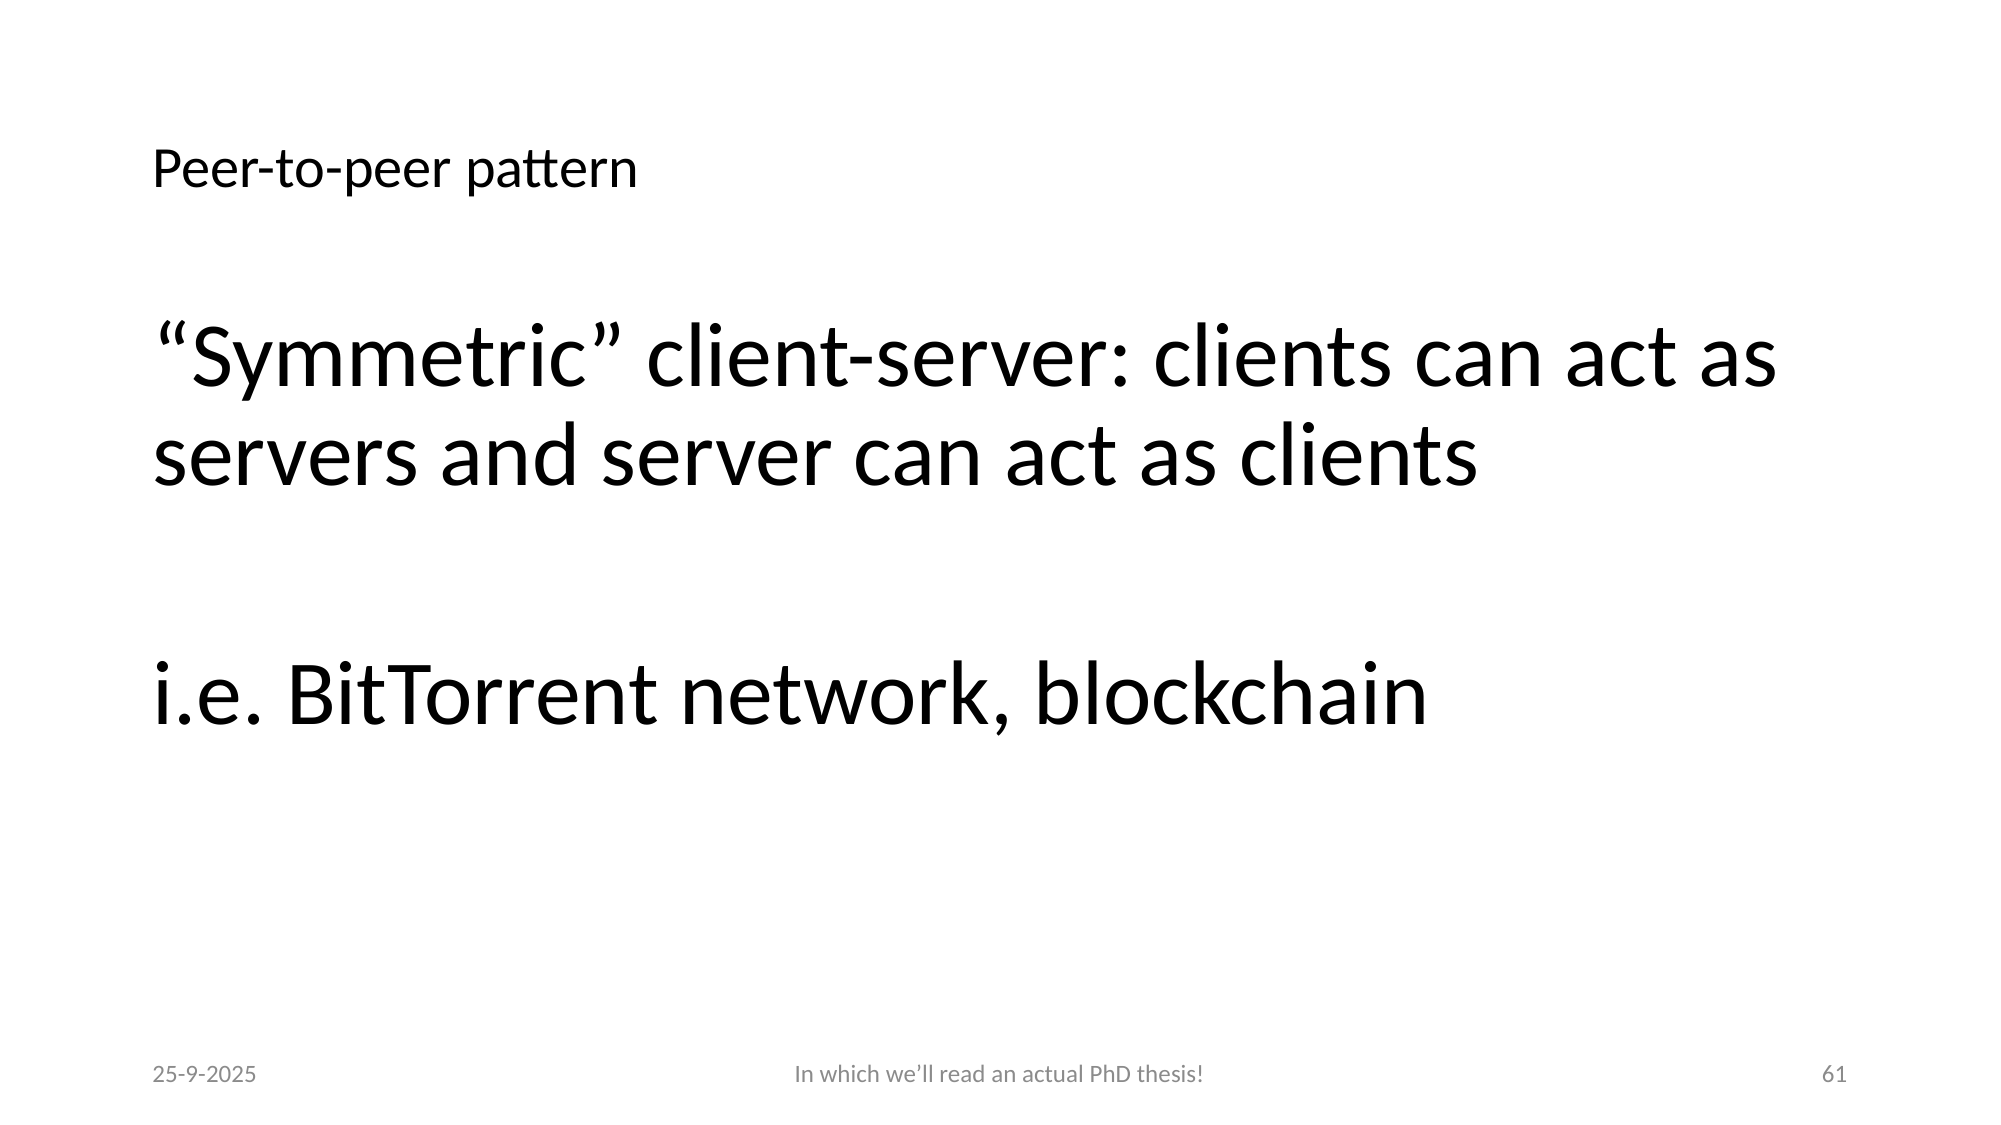

# Peer-to-peer pattern
“Symmetric” client-server: clients can act as servers and server can act as clients

i.e. BitTorrent network, blockchain
25-9-2025
In which we’ll read an actual PhD thesis!
61